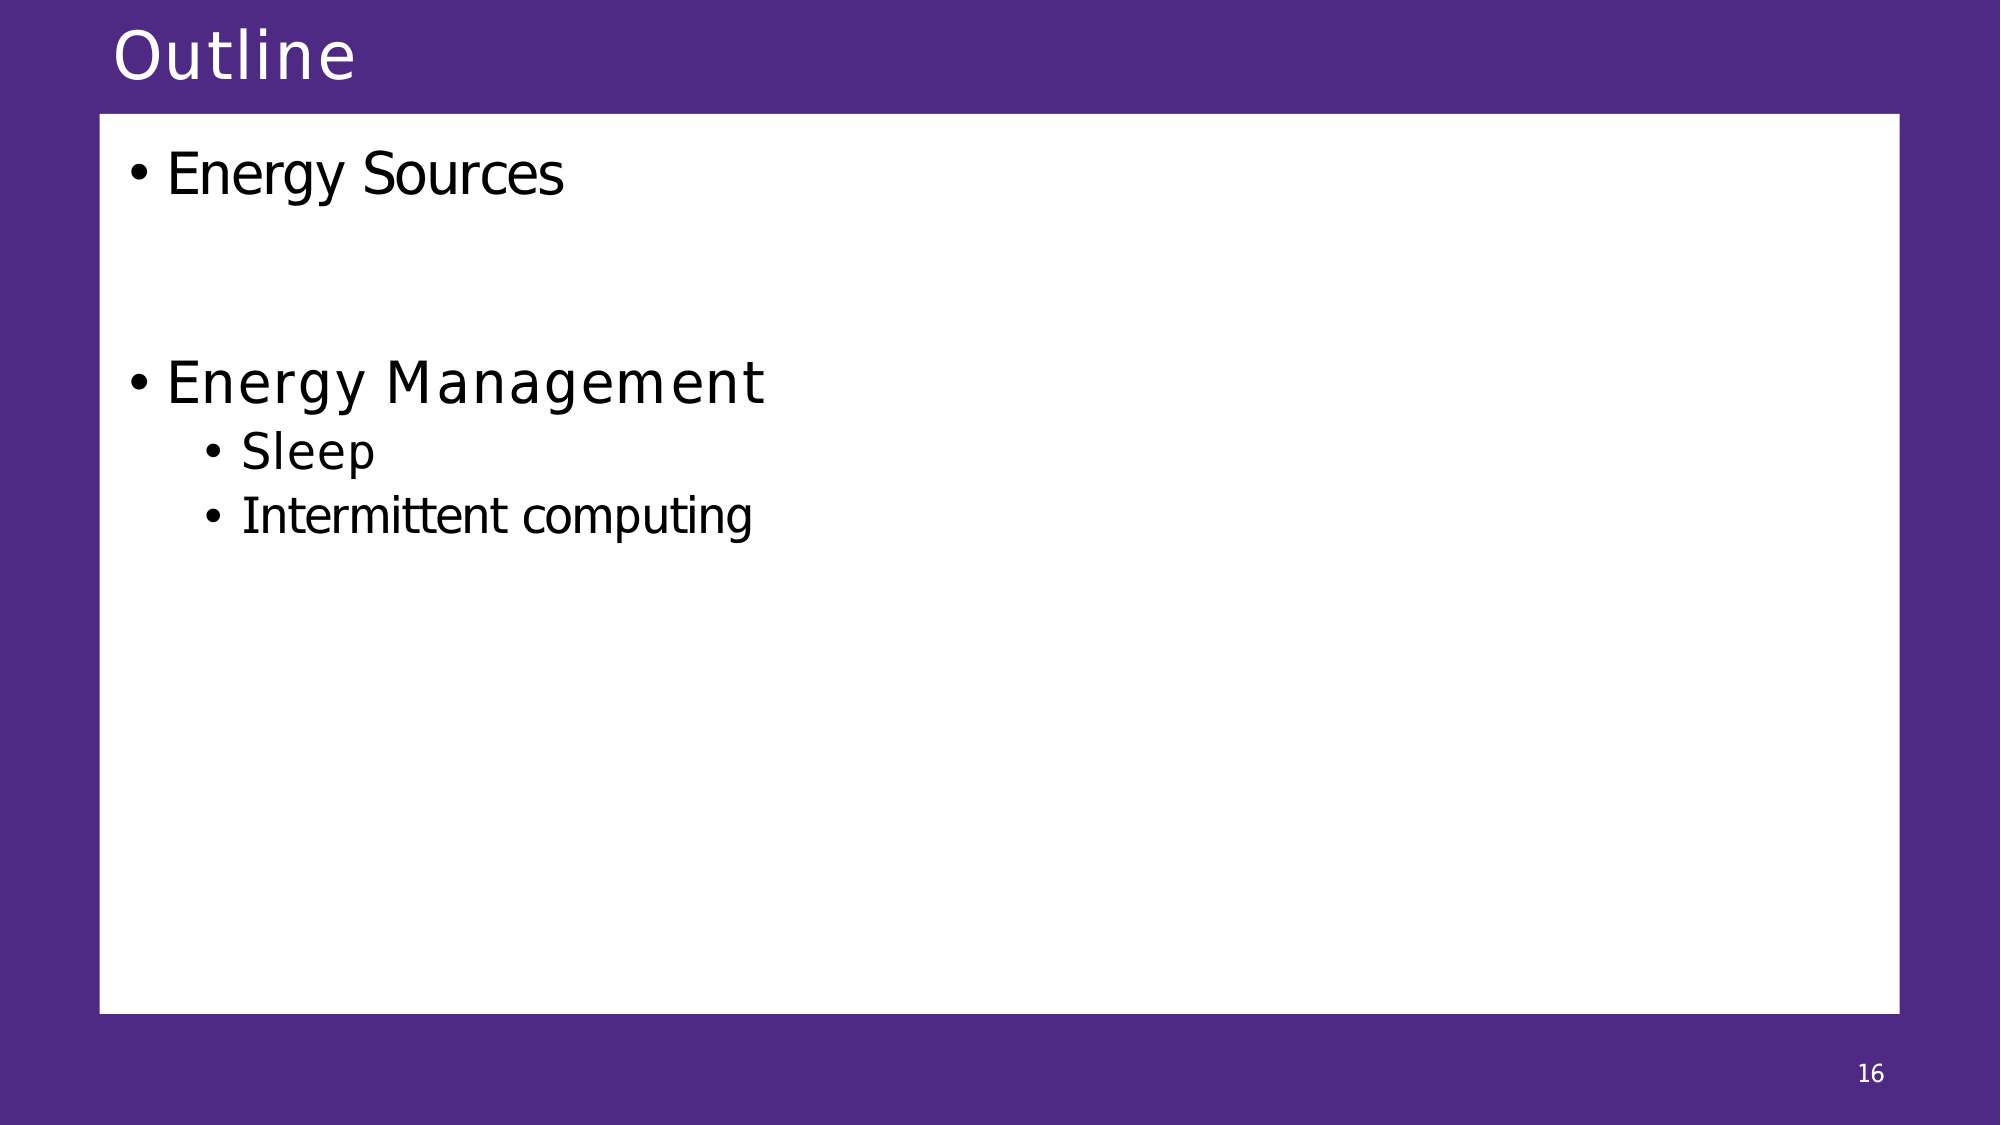

# Outline
Energy Sources

Energy Management
Sleep
Intermittent computing
16